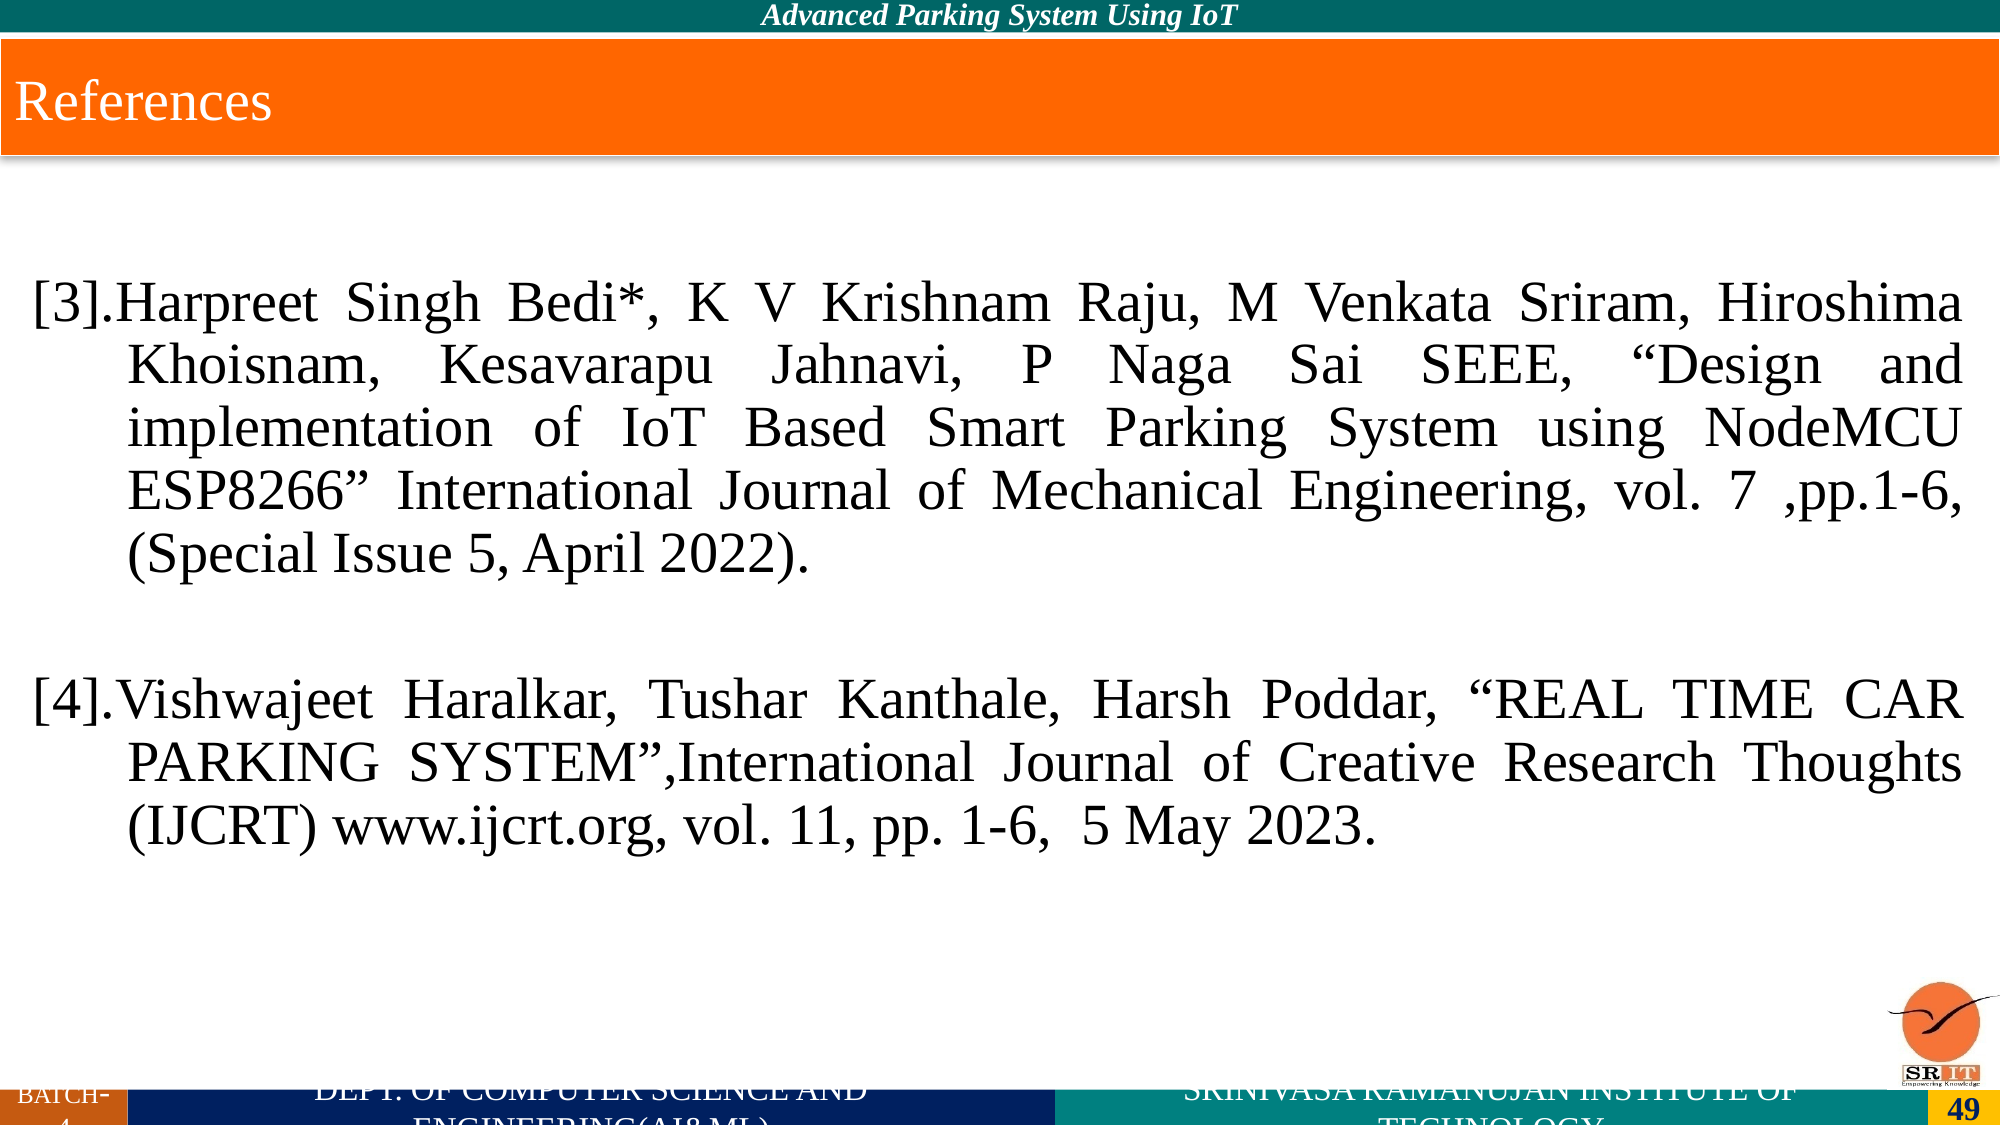

# References

[3].Harpreet Singh Bedi*, K V Krishnam Raju, M Venkata Sriram, Hiroshima Khoisnam, Kesavarapu Jahnavi, P Naga Sai SEEE, “Design and implementation of IoT Based Smart Parking System using NodeMCU ESP8266” International Journal of Mechanical Engineering, vol. 7 ,pp.1-6, (Special Issue 5, April 2022).

[4].Vishwajeet Haralkar, Tushar Kanthale, Harsh Poddar, “REAL TIME CAR PARKING SYSTEM”,International Journal of Creative Research Thoughts (IJCRT) www.ijcrt.org, vol. 11, pp. 1-6,  5 May 2023.